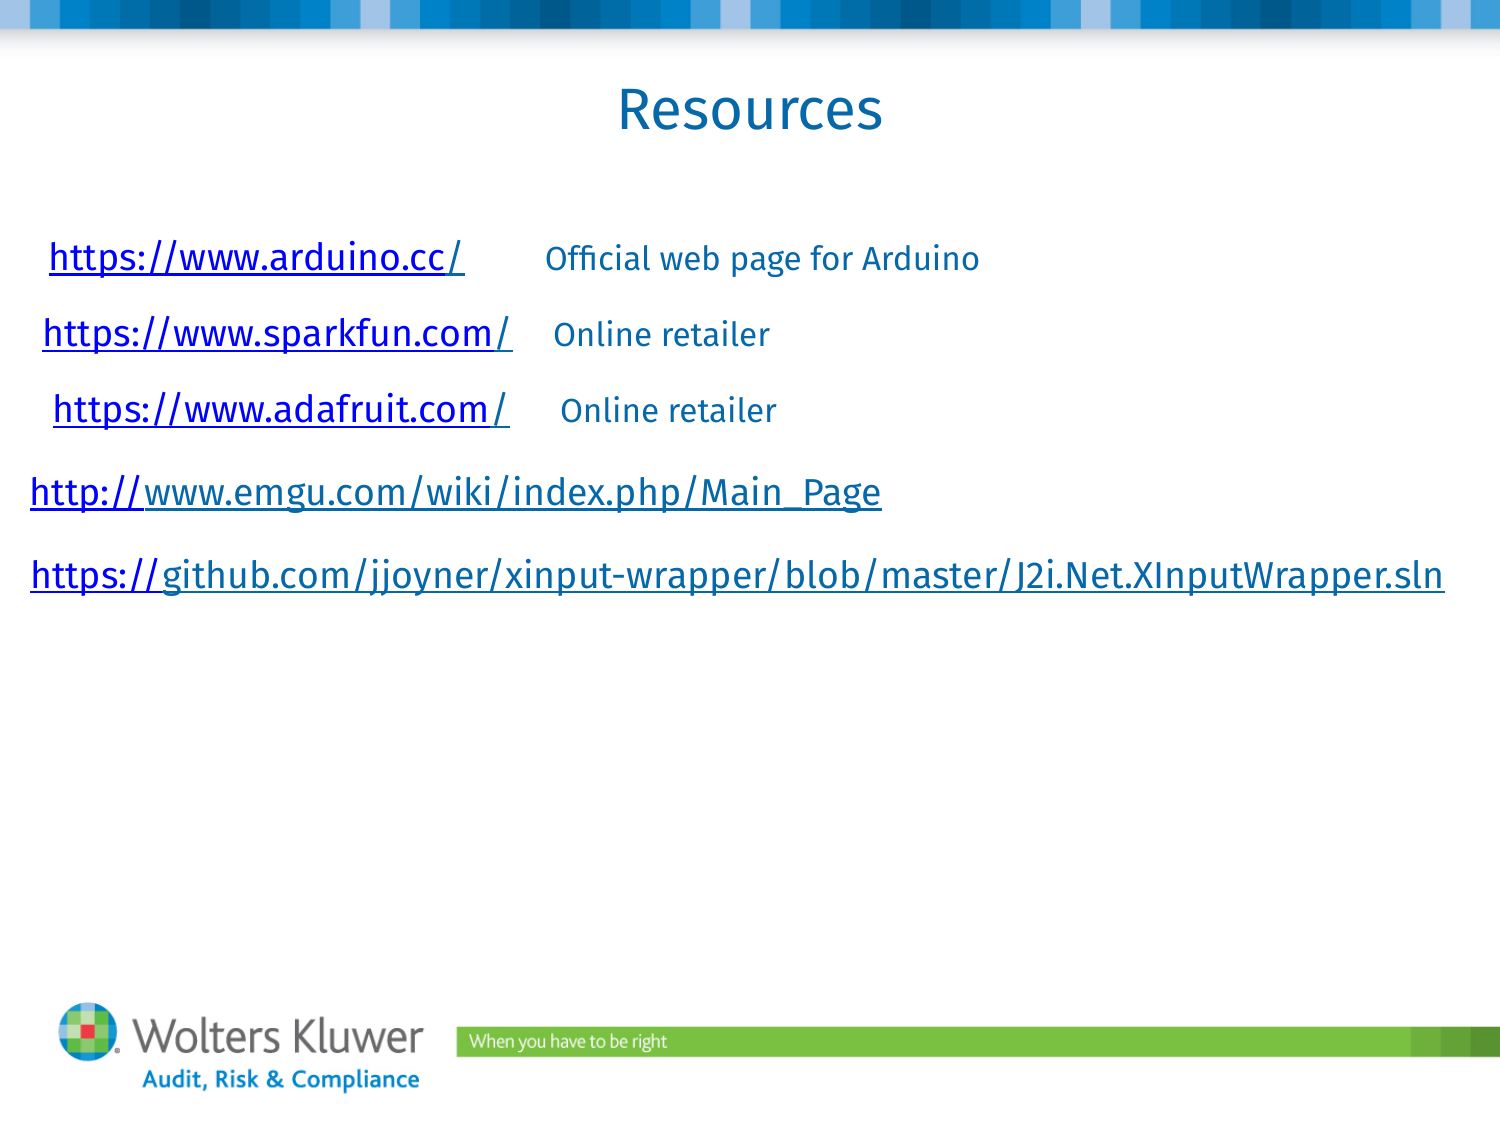

# Resources
https://www.arduino.cc/        Official web page for Arduino
https://www.sparkfun.com/    Online retailer
https://www.adafruit.com/     Online retailer
http://www.emgu.com/wiki/index.php/Main_Page
https://github.com/jjoyner/xinput-wrapper/blob/master/J2i.Net.XInputWrapper.sln